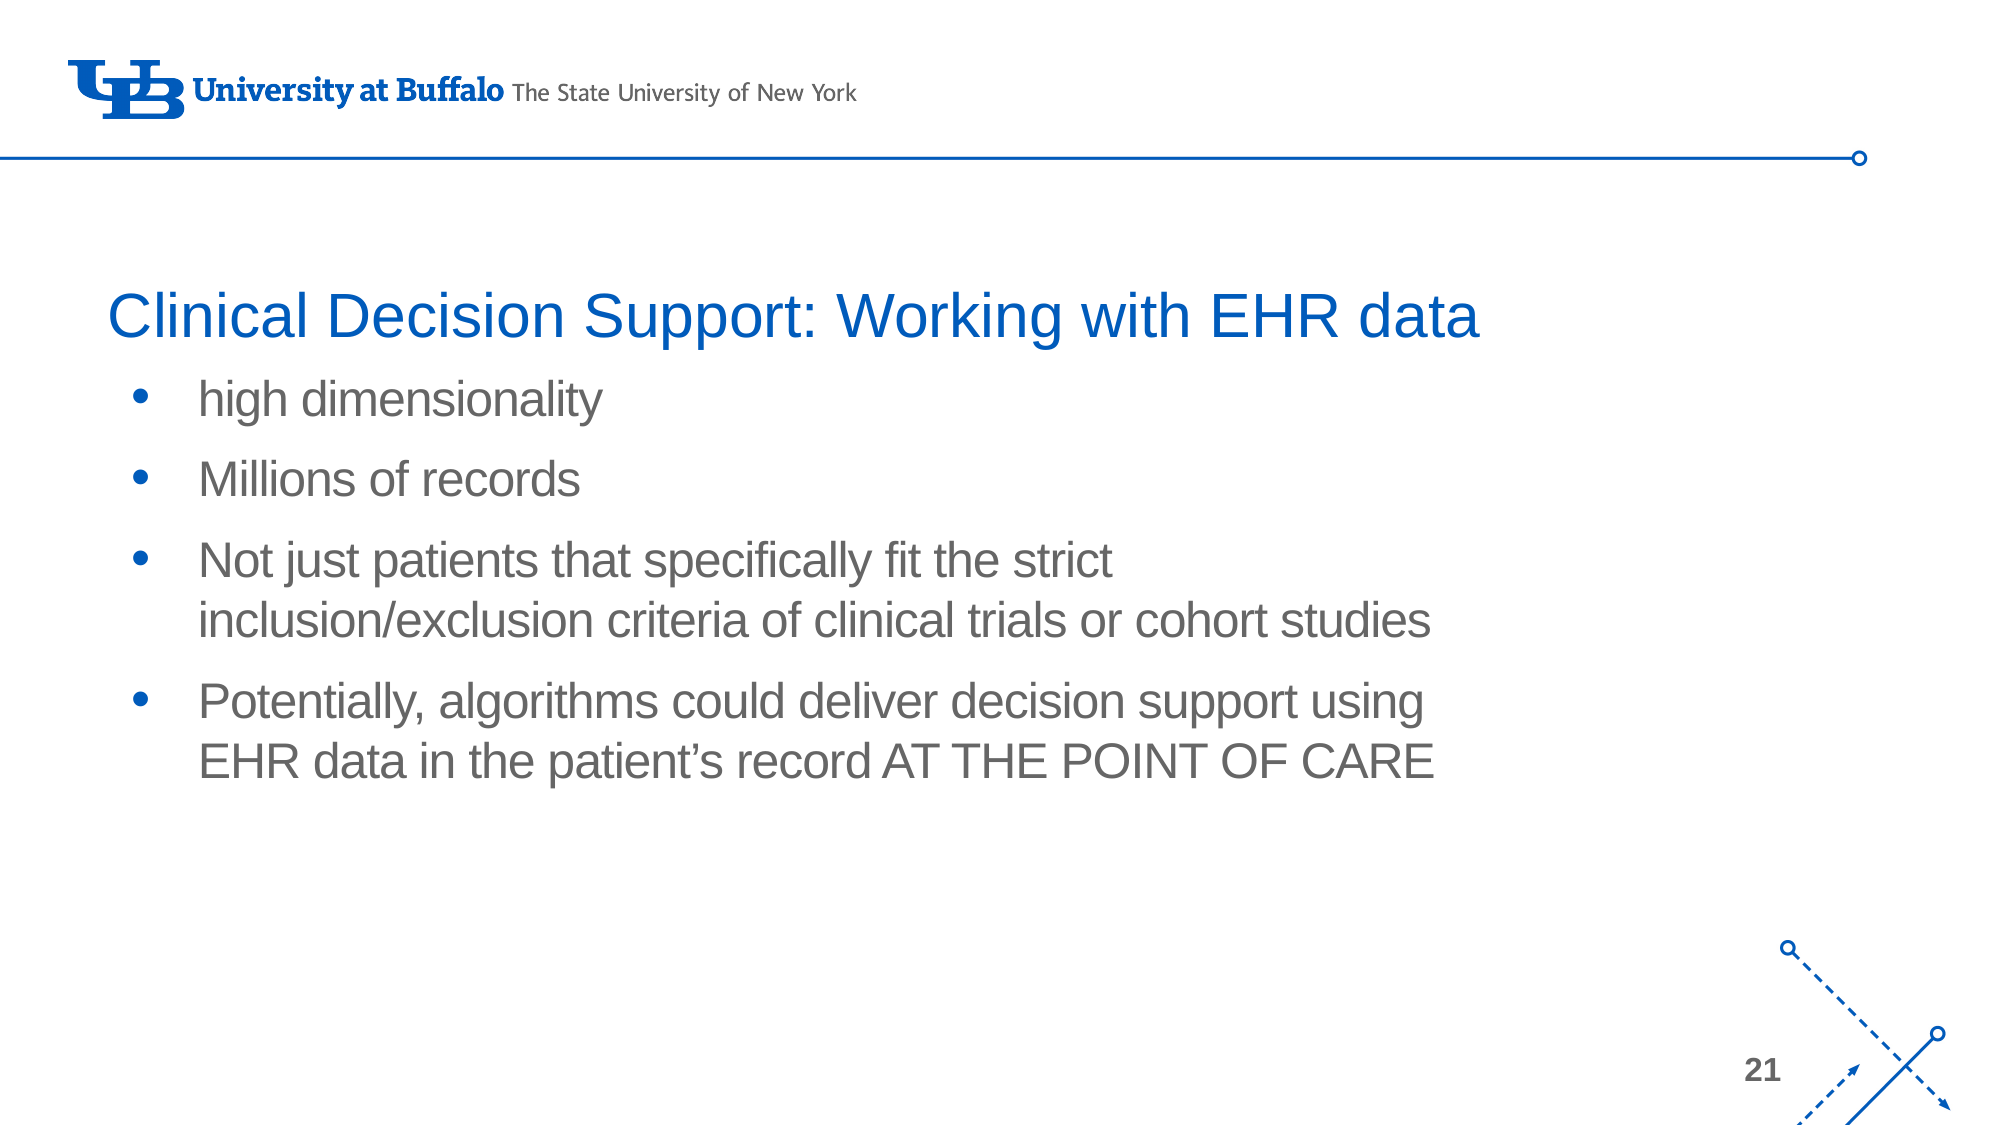

# Clinical Decision Support: Working with EHR data
high dimensionality
Millions of records
Not just patients that specifically fit the strict inclusion/exclusion criteria of clinical trials or cohort studies
Potentially, algorithms could deliver decision support using EHR data in the patient’s record AT THE POINT OF CARE